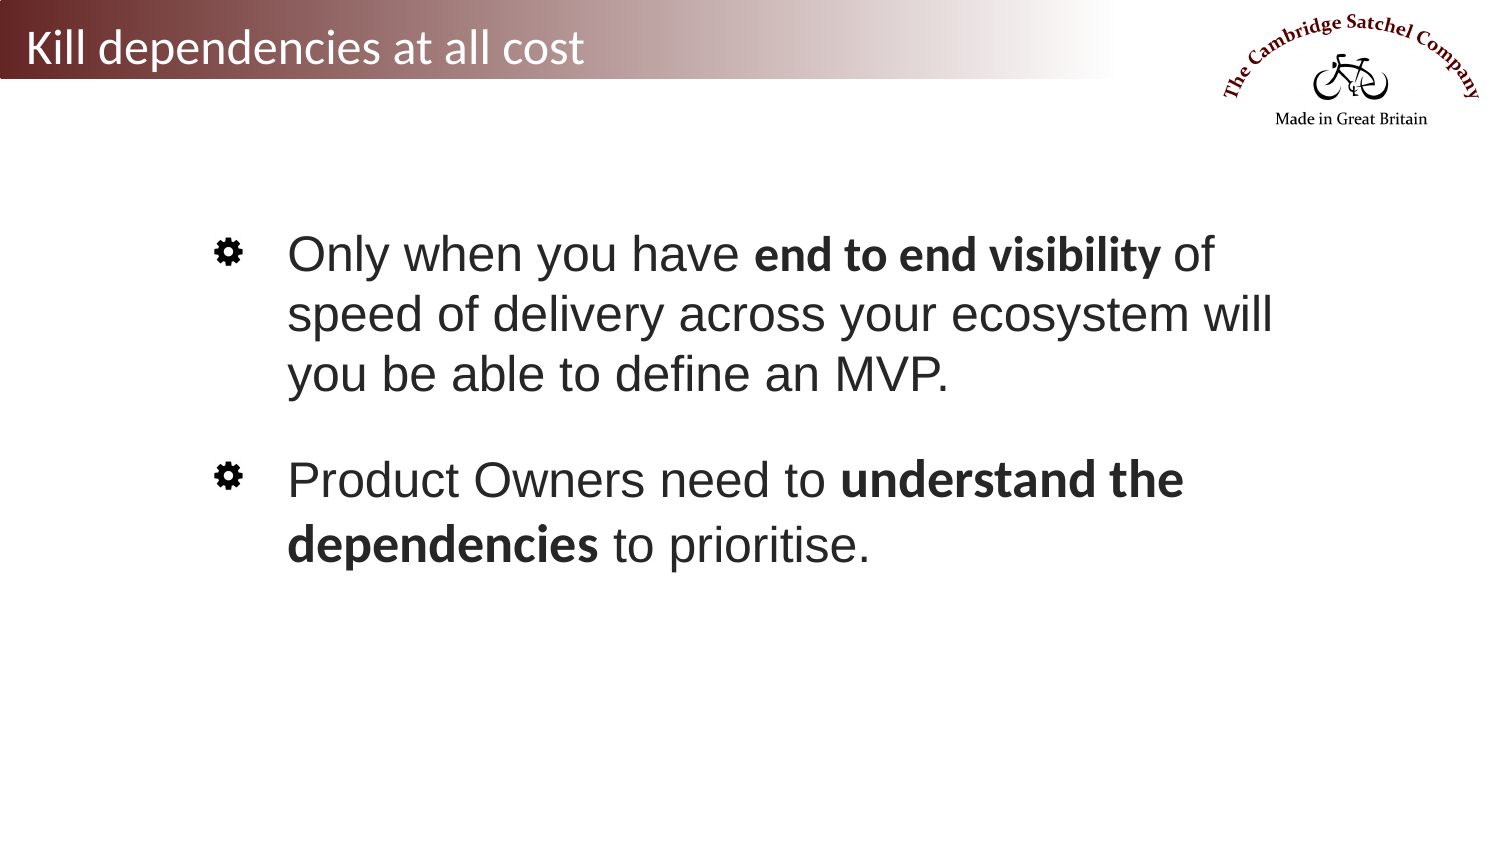

Kill dependencies at all cost
Only when you have end to end visibility of speed of delivery across your ecosystem will you be able to define an MVP.
Product Owners need to understand the dependencies to prioritise.